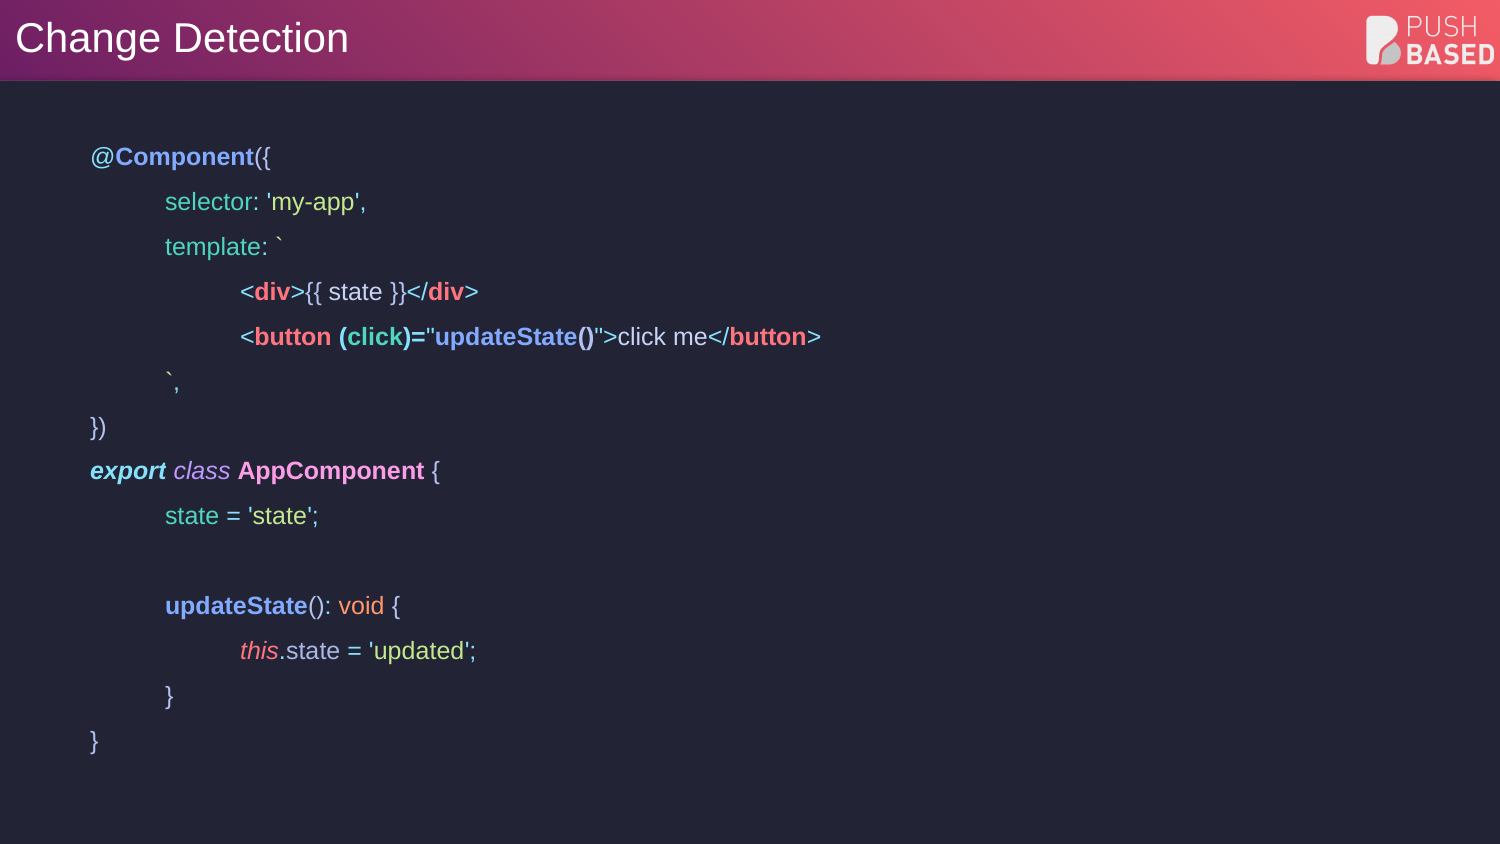

# Change Detection

@Component({
selector: 'my-app',
template: `
<div>{{ state }}</div>
<button (click)="updateState()">click me</button>
`,
})
export class AppComponent {
state = 'state';

updateState(): void {
this.state = 'updated';
}
}